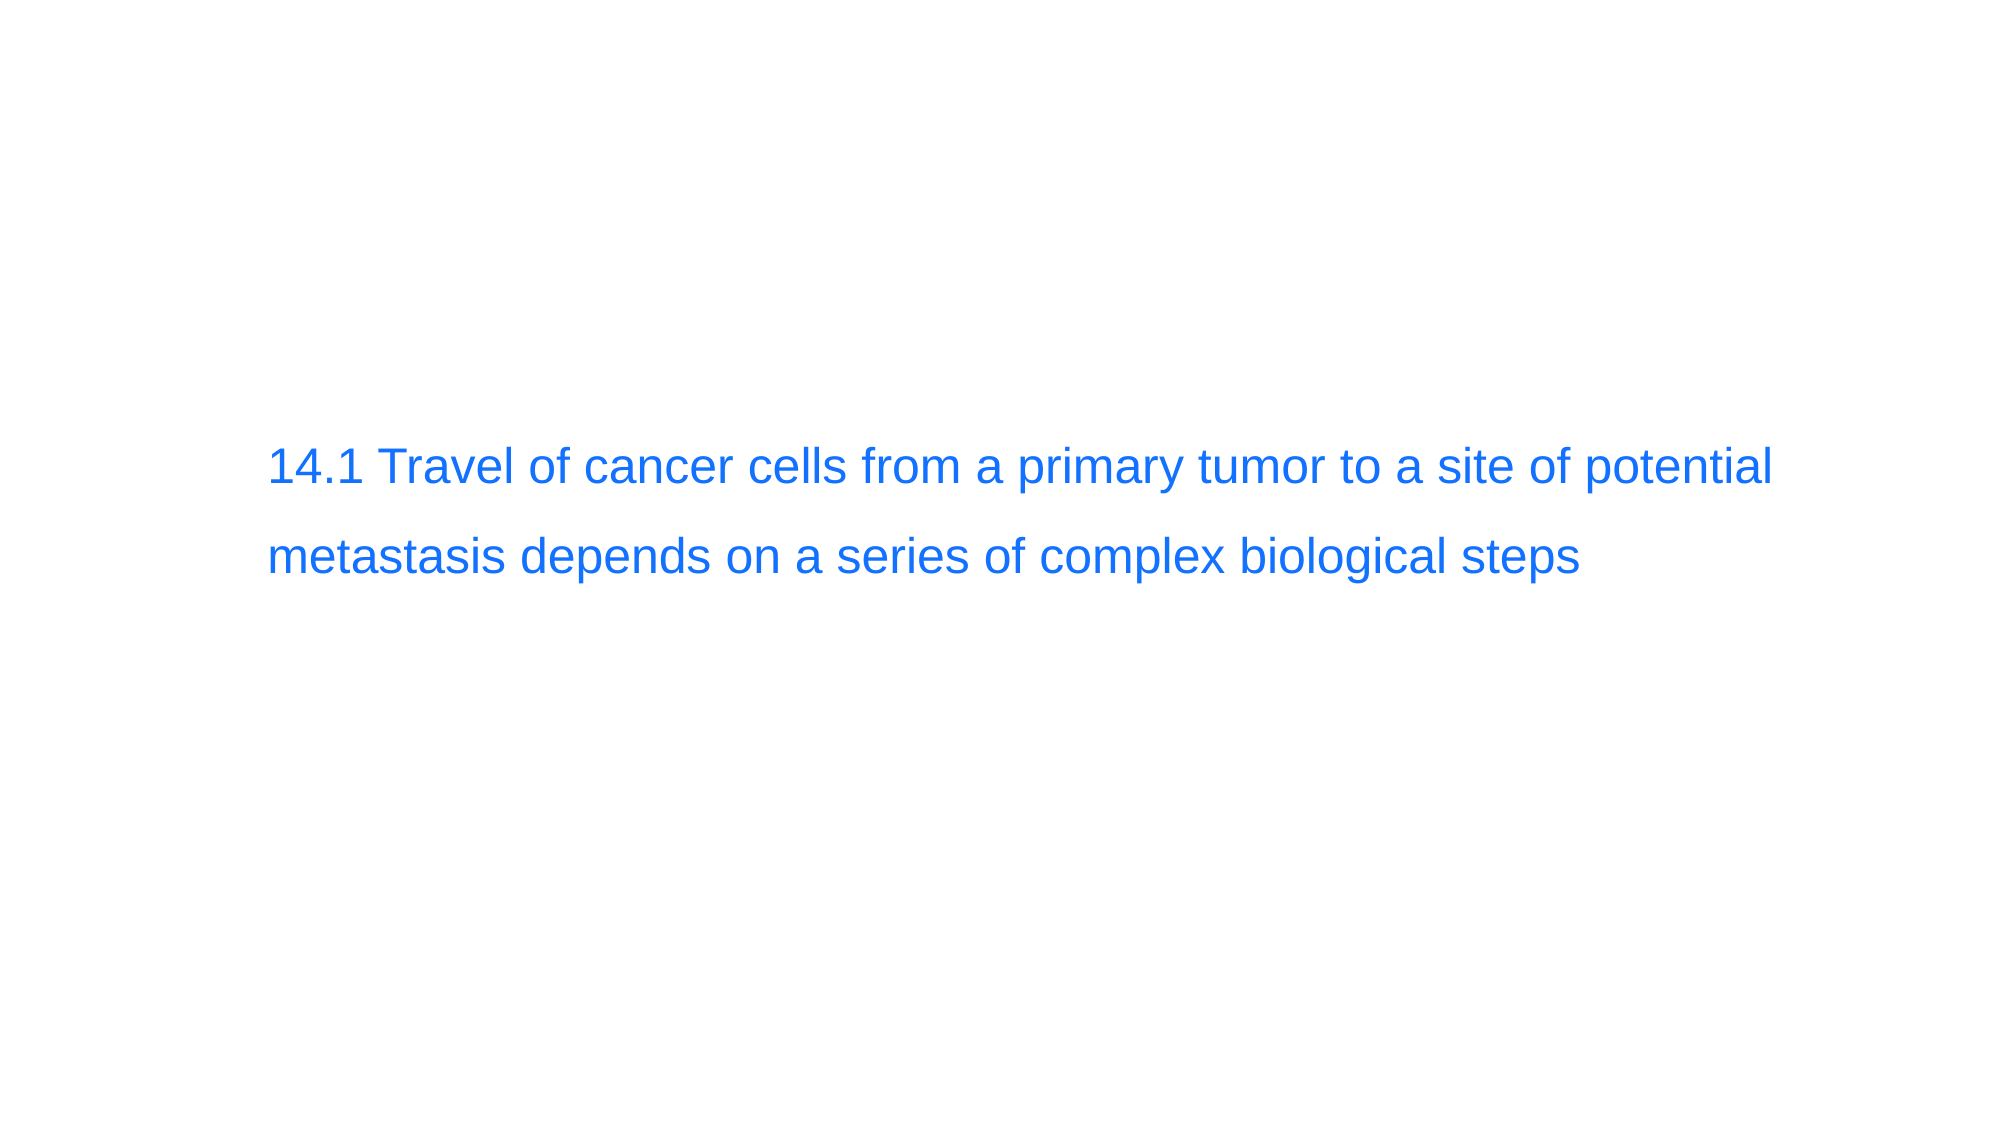

14.1 Travel of cancer cells from a primary tumor to a site of potential metastasis depends on a series of complex biological steps